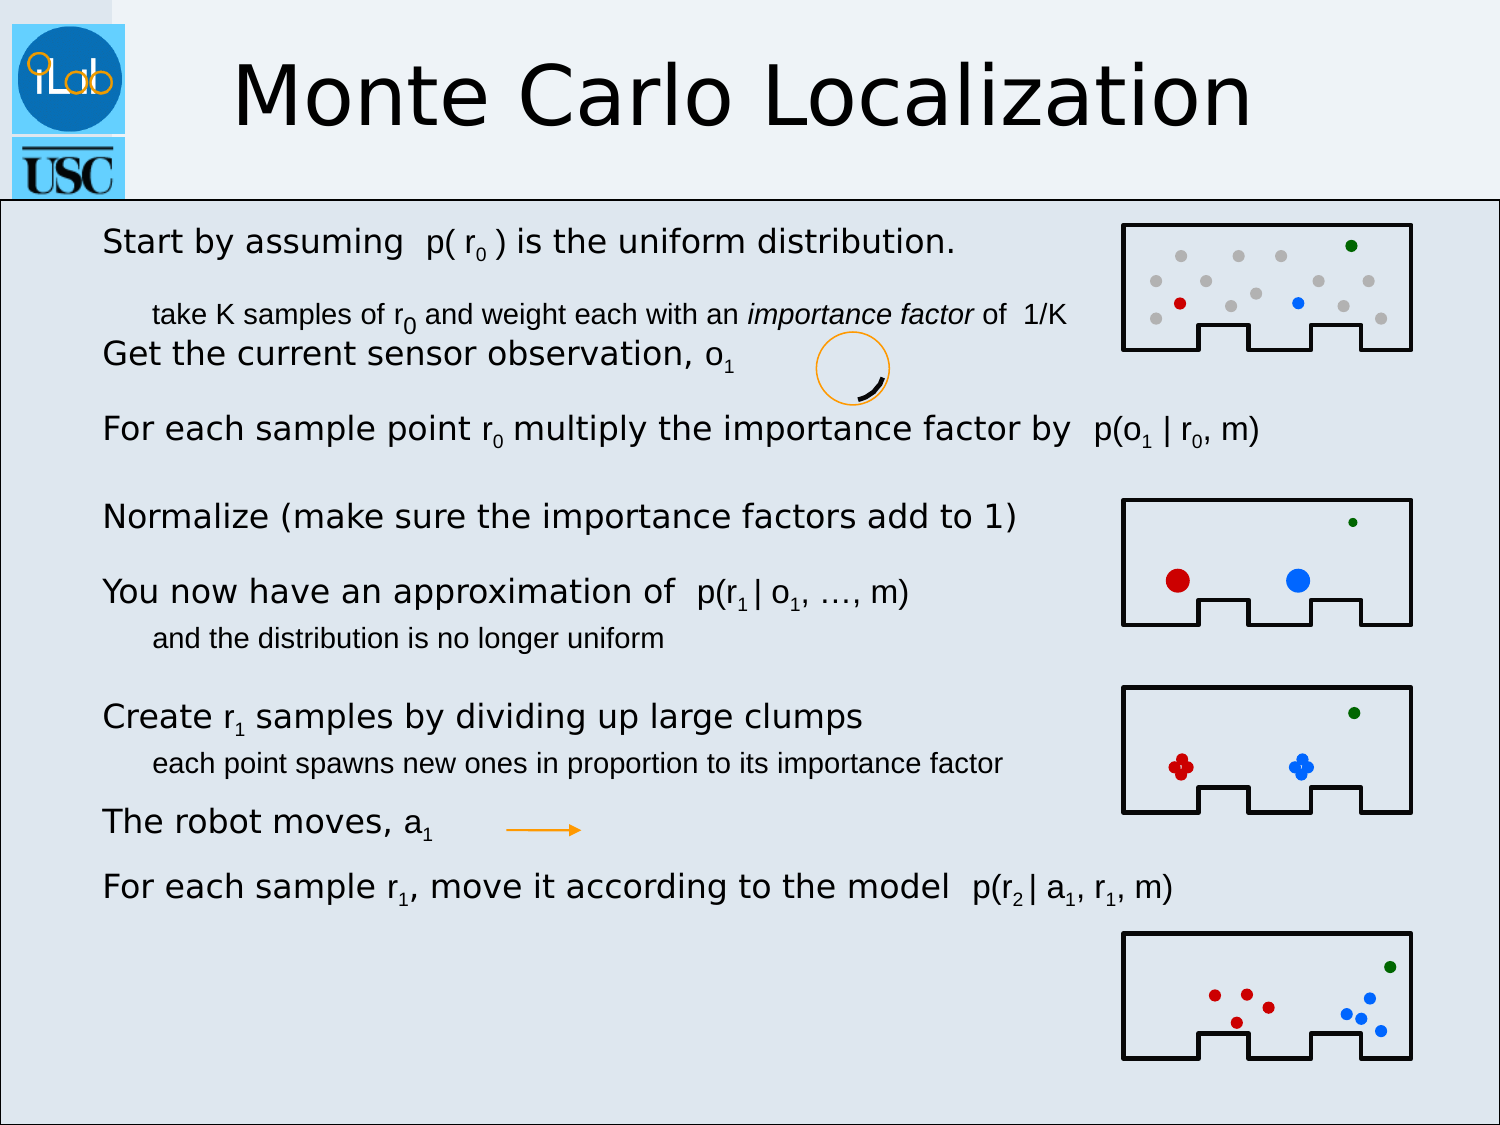

Monte Carlo Localization

Start by assuming  p( r0 ) is the uniform distribution.

take K samples of r0 and weight each with an importance factor of  1/K

Get the current sensor observation, o1

For each sample point r0 multiply the importance factor by  p(o1  | r0, m)
Normalize (make sure the importance factors add to 1)

You now have an approximation of  p(r1 | o1, …, m)

and the distribution is no longer uniform
Create r1 samples by dividing up large clumps

each point spawns new ones in proportion to its importance factor

The robot moves, a1

For each sample r1, move it according to the model  p(r2 | a1, r1, m)